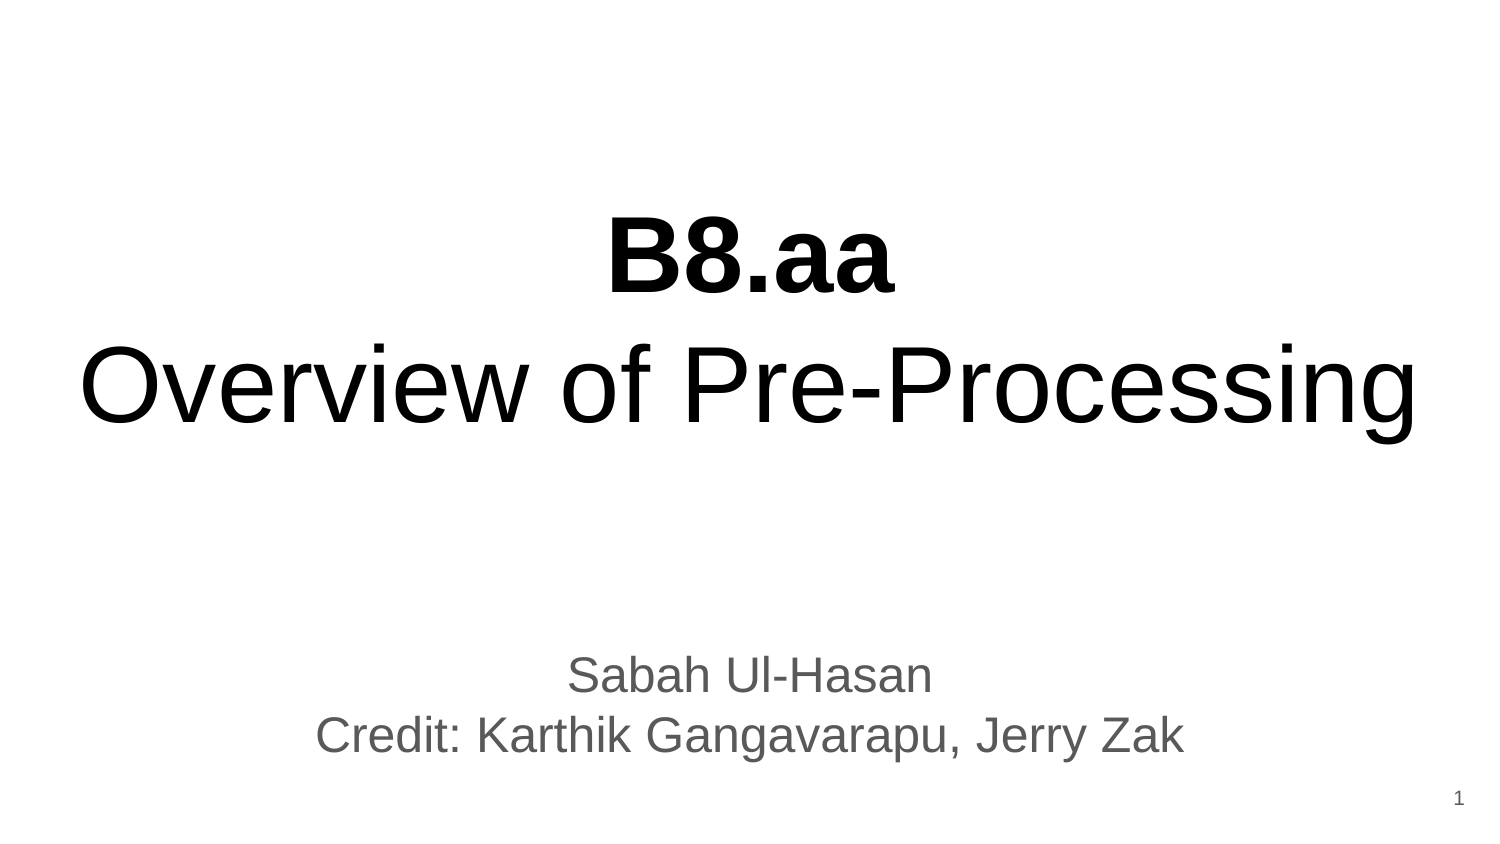

# B8.aa
Overview of Pre-Processing
Sabah Ul-Hasan
Credit: Karthik Gangavarapu, Jerry Zak
1